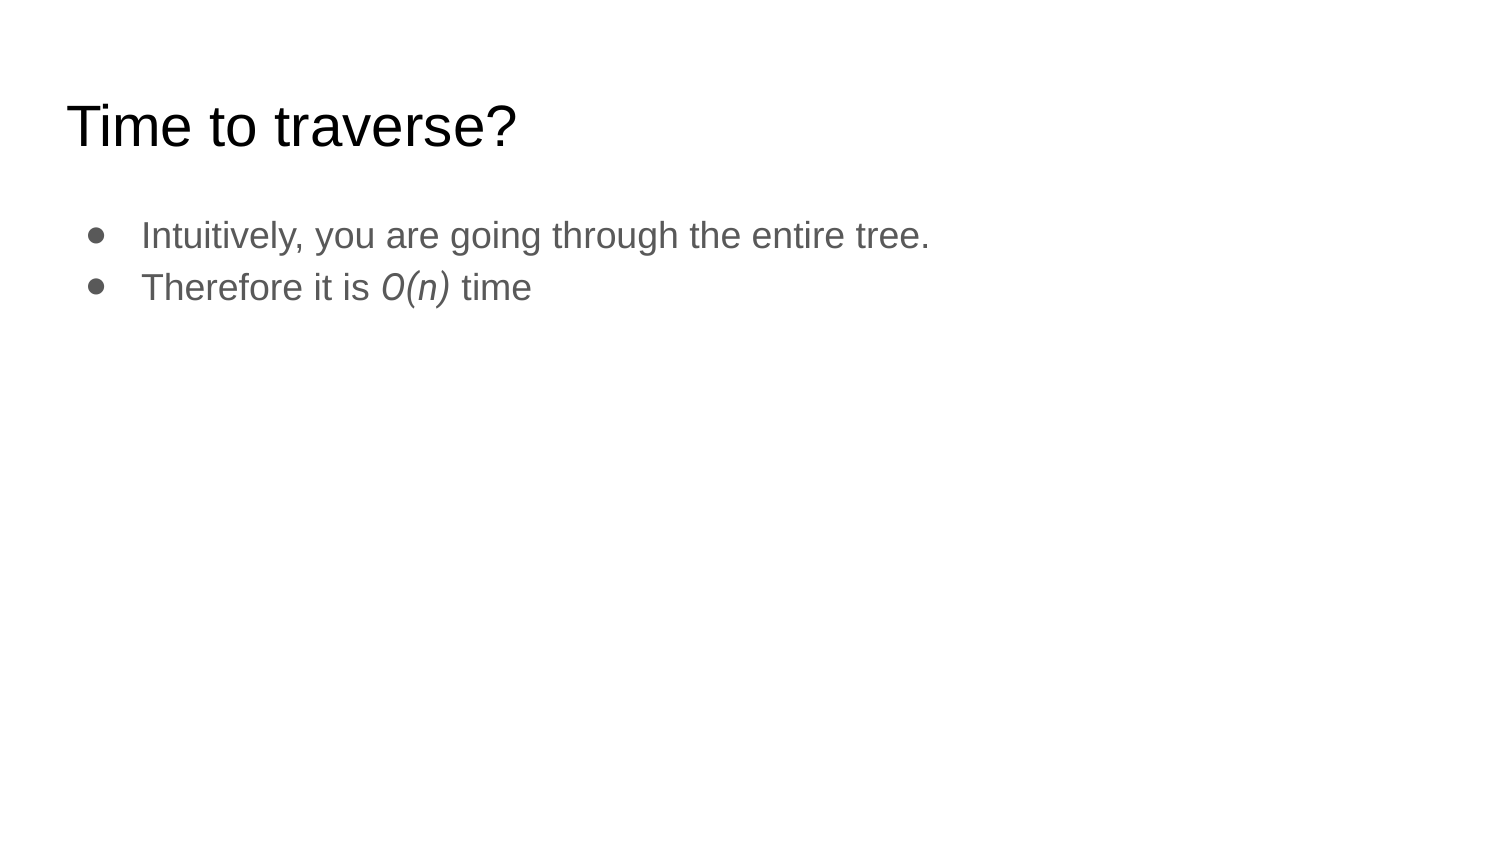

# Time to traverse?
Intuitively, you are going through the entire tree.
Therefore it is O(n) time